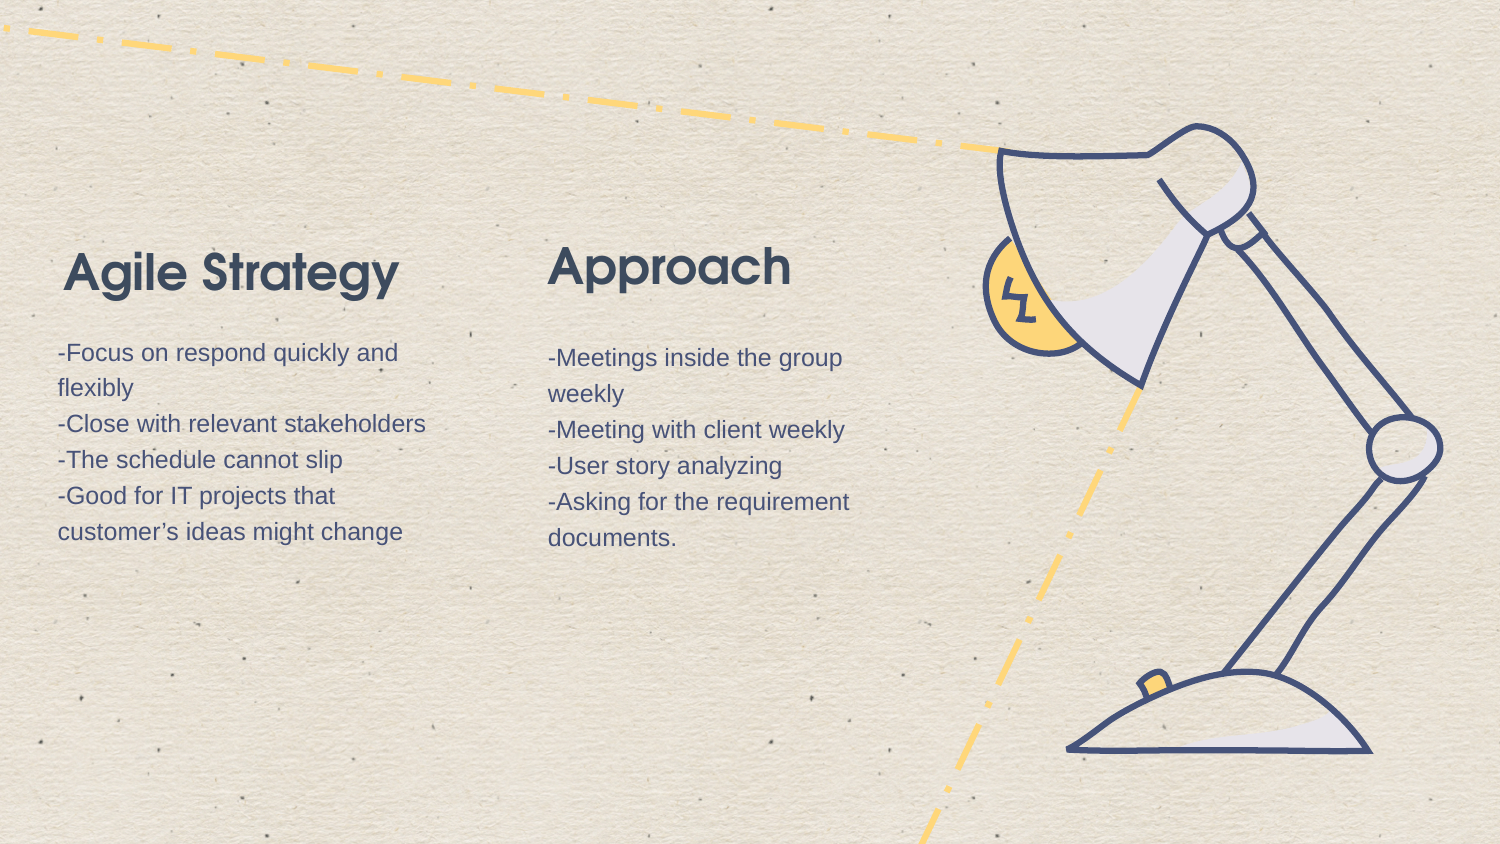

Approach
Agile Strategy

-Focus on respond quickly and flexibly
-Close with relevant stakeholders
-The schedule cannot slip
-Good for IT projects that customer’s ideas might change

-Meetings inside the group weekly
-Meeting with client weekly
-User story analyzing
-Asking for the requirement documents.